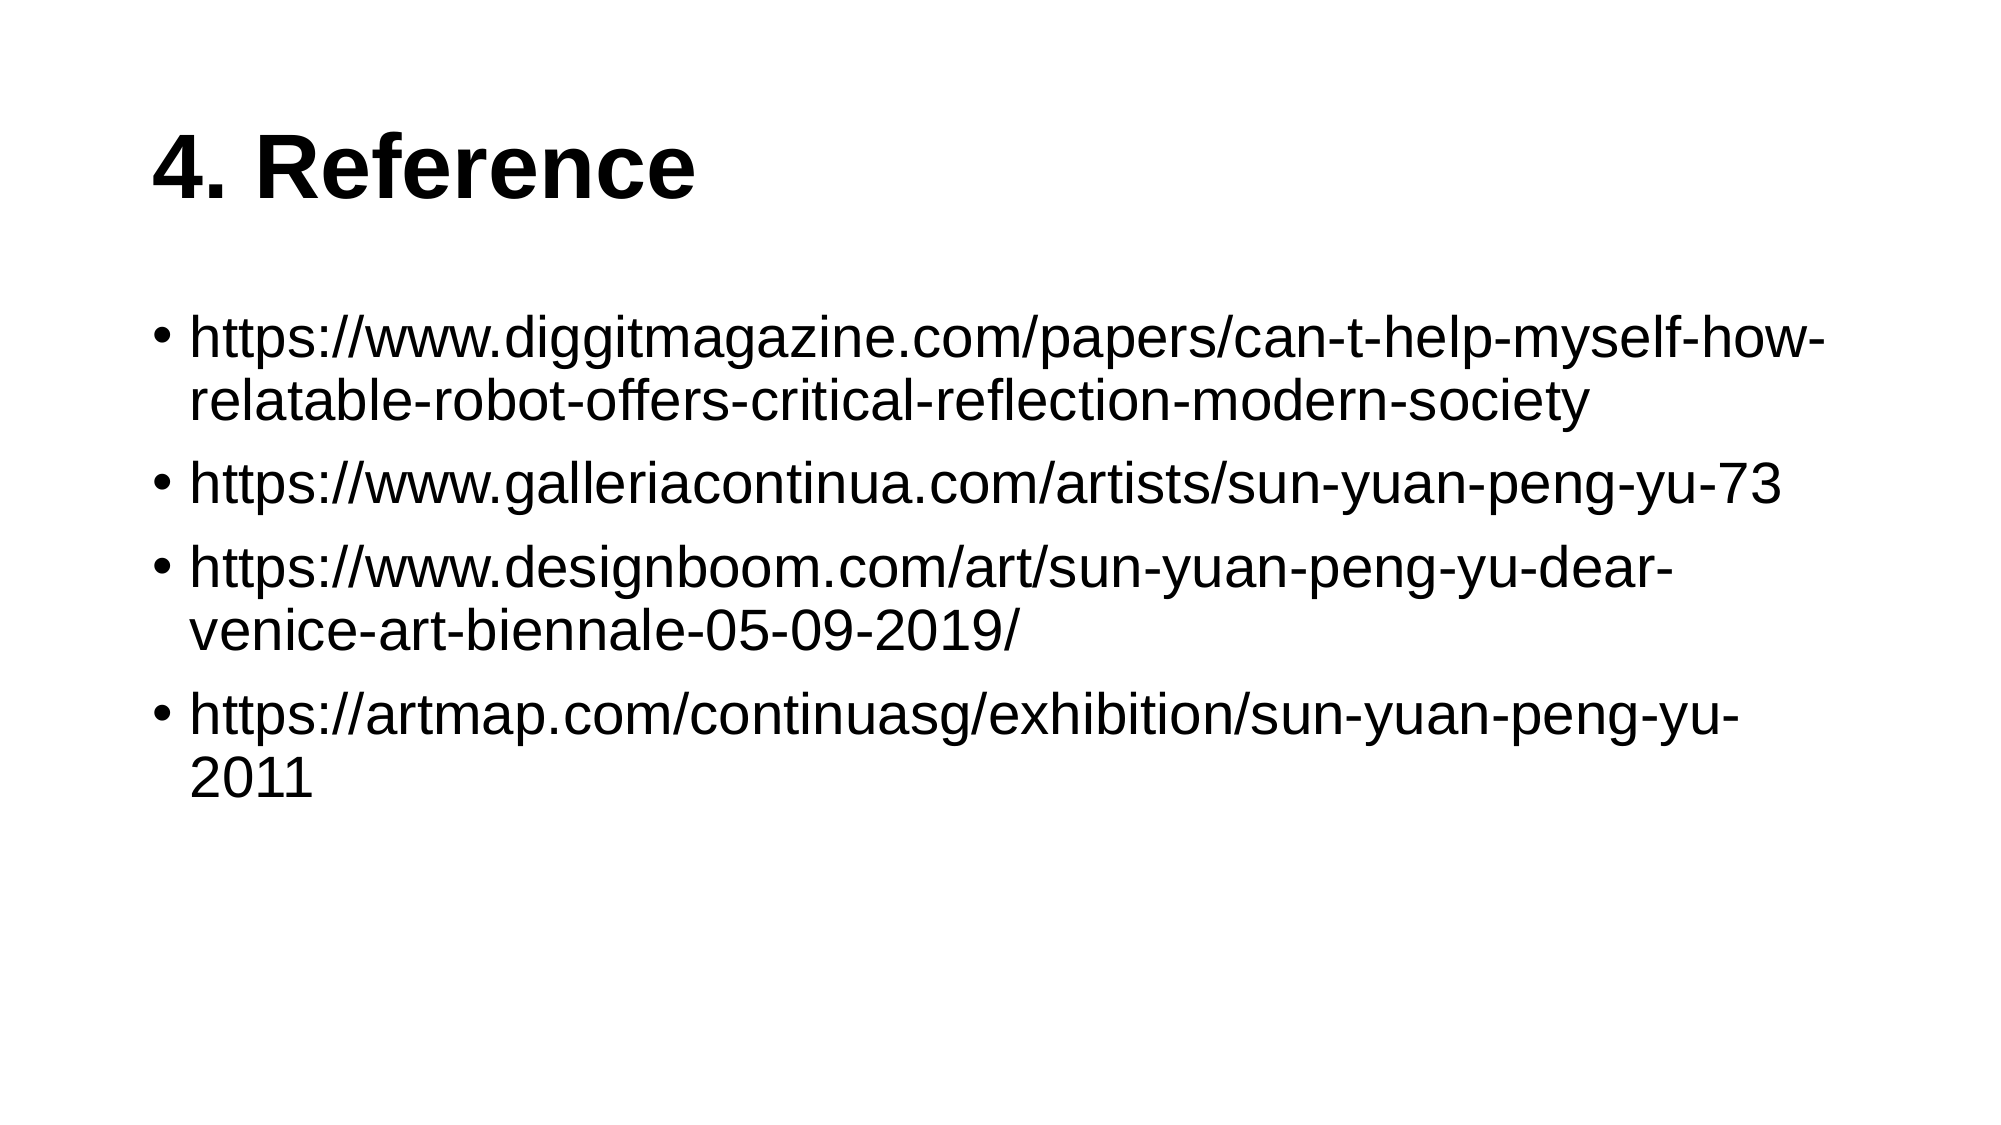

# 4. Reference
https://www.diggitmagazine.com/papers/can-t-help-myself-how-relatable-robot-offers-critical-reflection-modern-society
https://www.galleriacontinua.com/artists/sun-yuan-peng-yu-73
https://www.designboom.com/art/sun-yuan-peng-yu-dear-venice-art-biennale-05-09-2019/
https://artmap.com/continuasg/exhibition/sun-yuan-peng-yu-2011